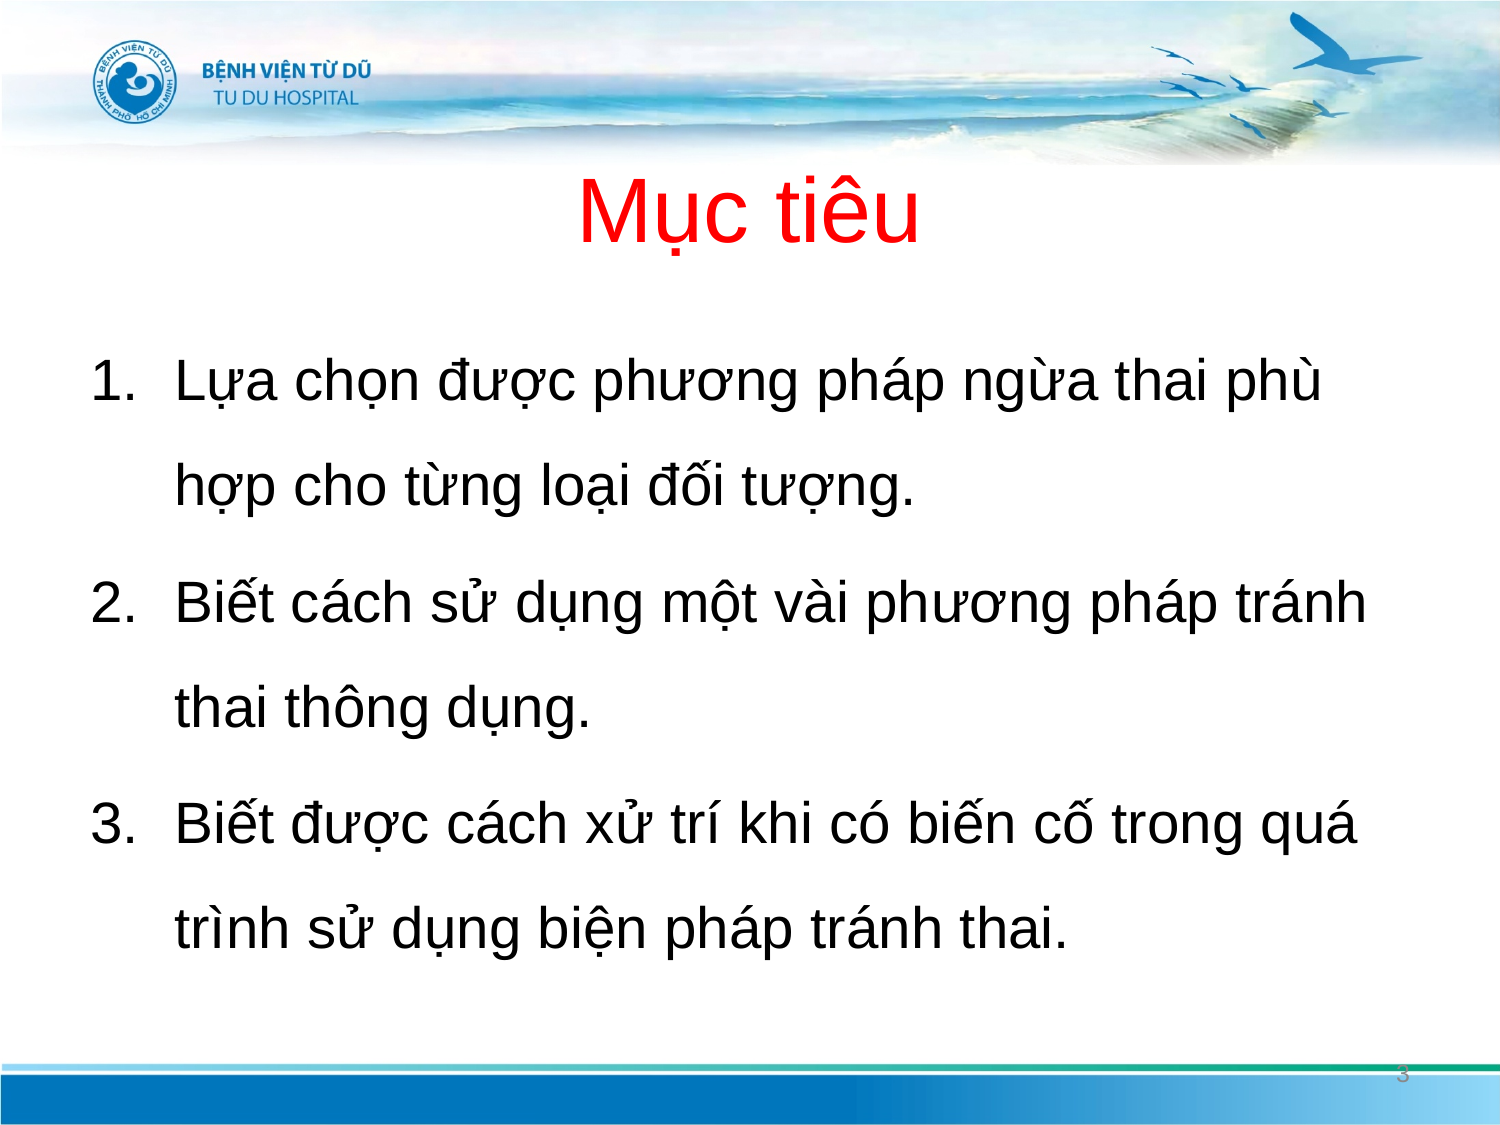

# Mục tiêu
Lựa chọn được phương pháp ngừa thai phù hợp cho từng loại đối tượng.
Biết cách sử dụng một vài phương pháp tránh thai thông dụng.
Biết được cách xử trí khi có biến cố trong quá trình sử dụng biện pháp tránh thai.
3